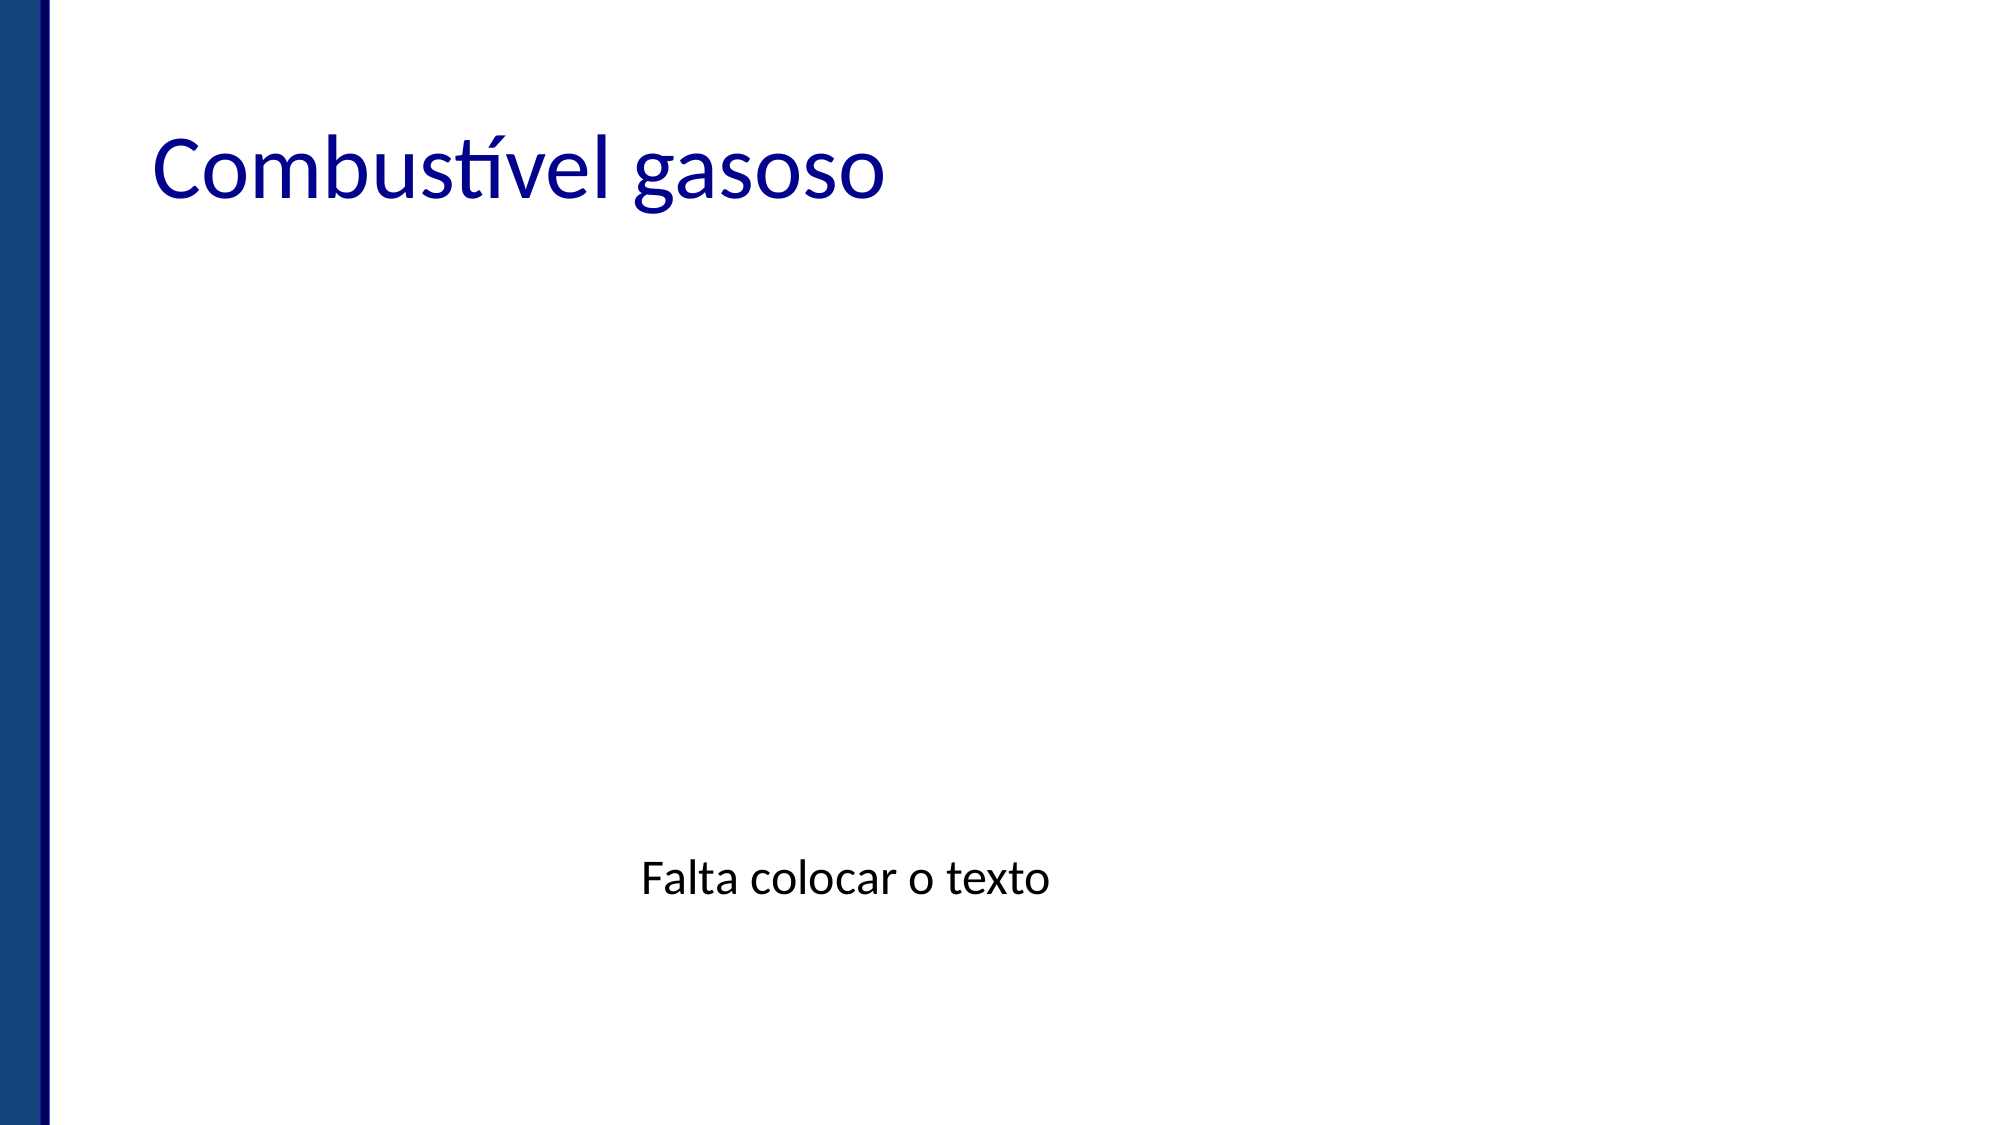

# Combustível gasoso
Falta colocar o texto